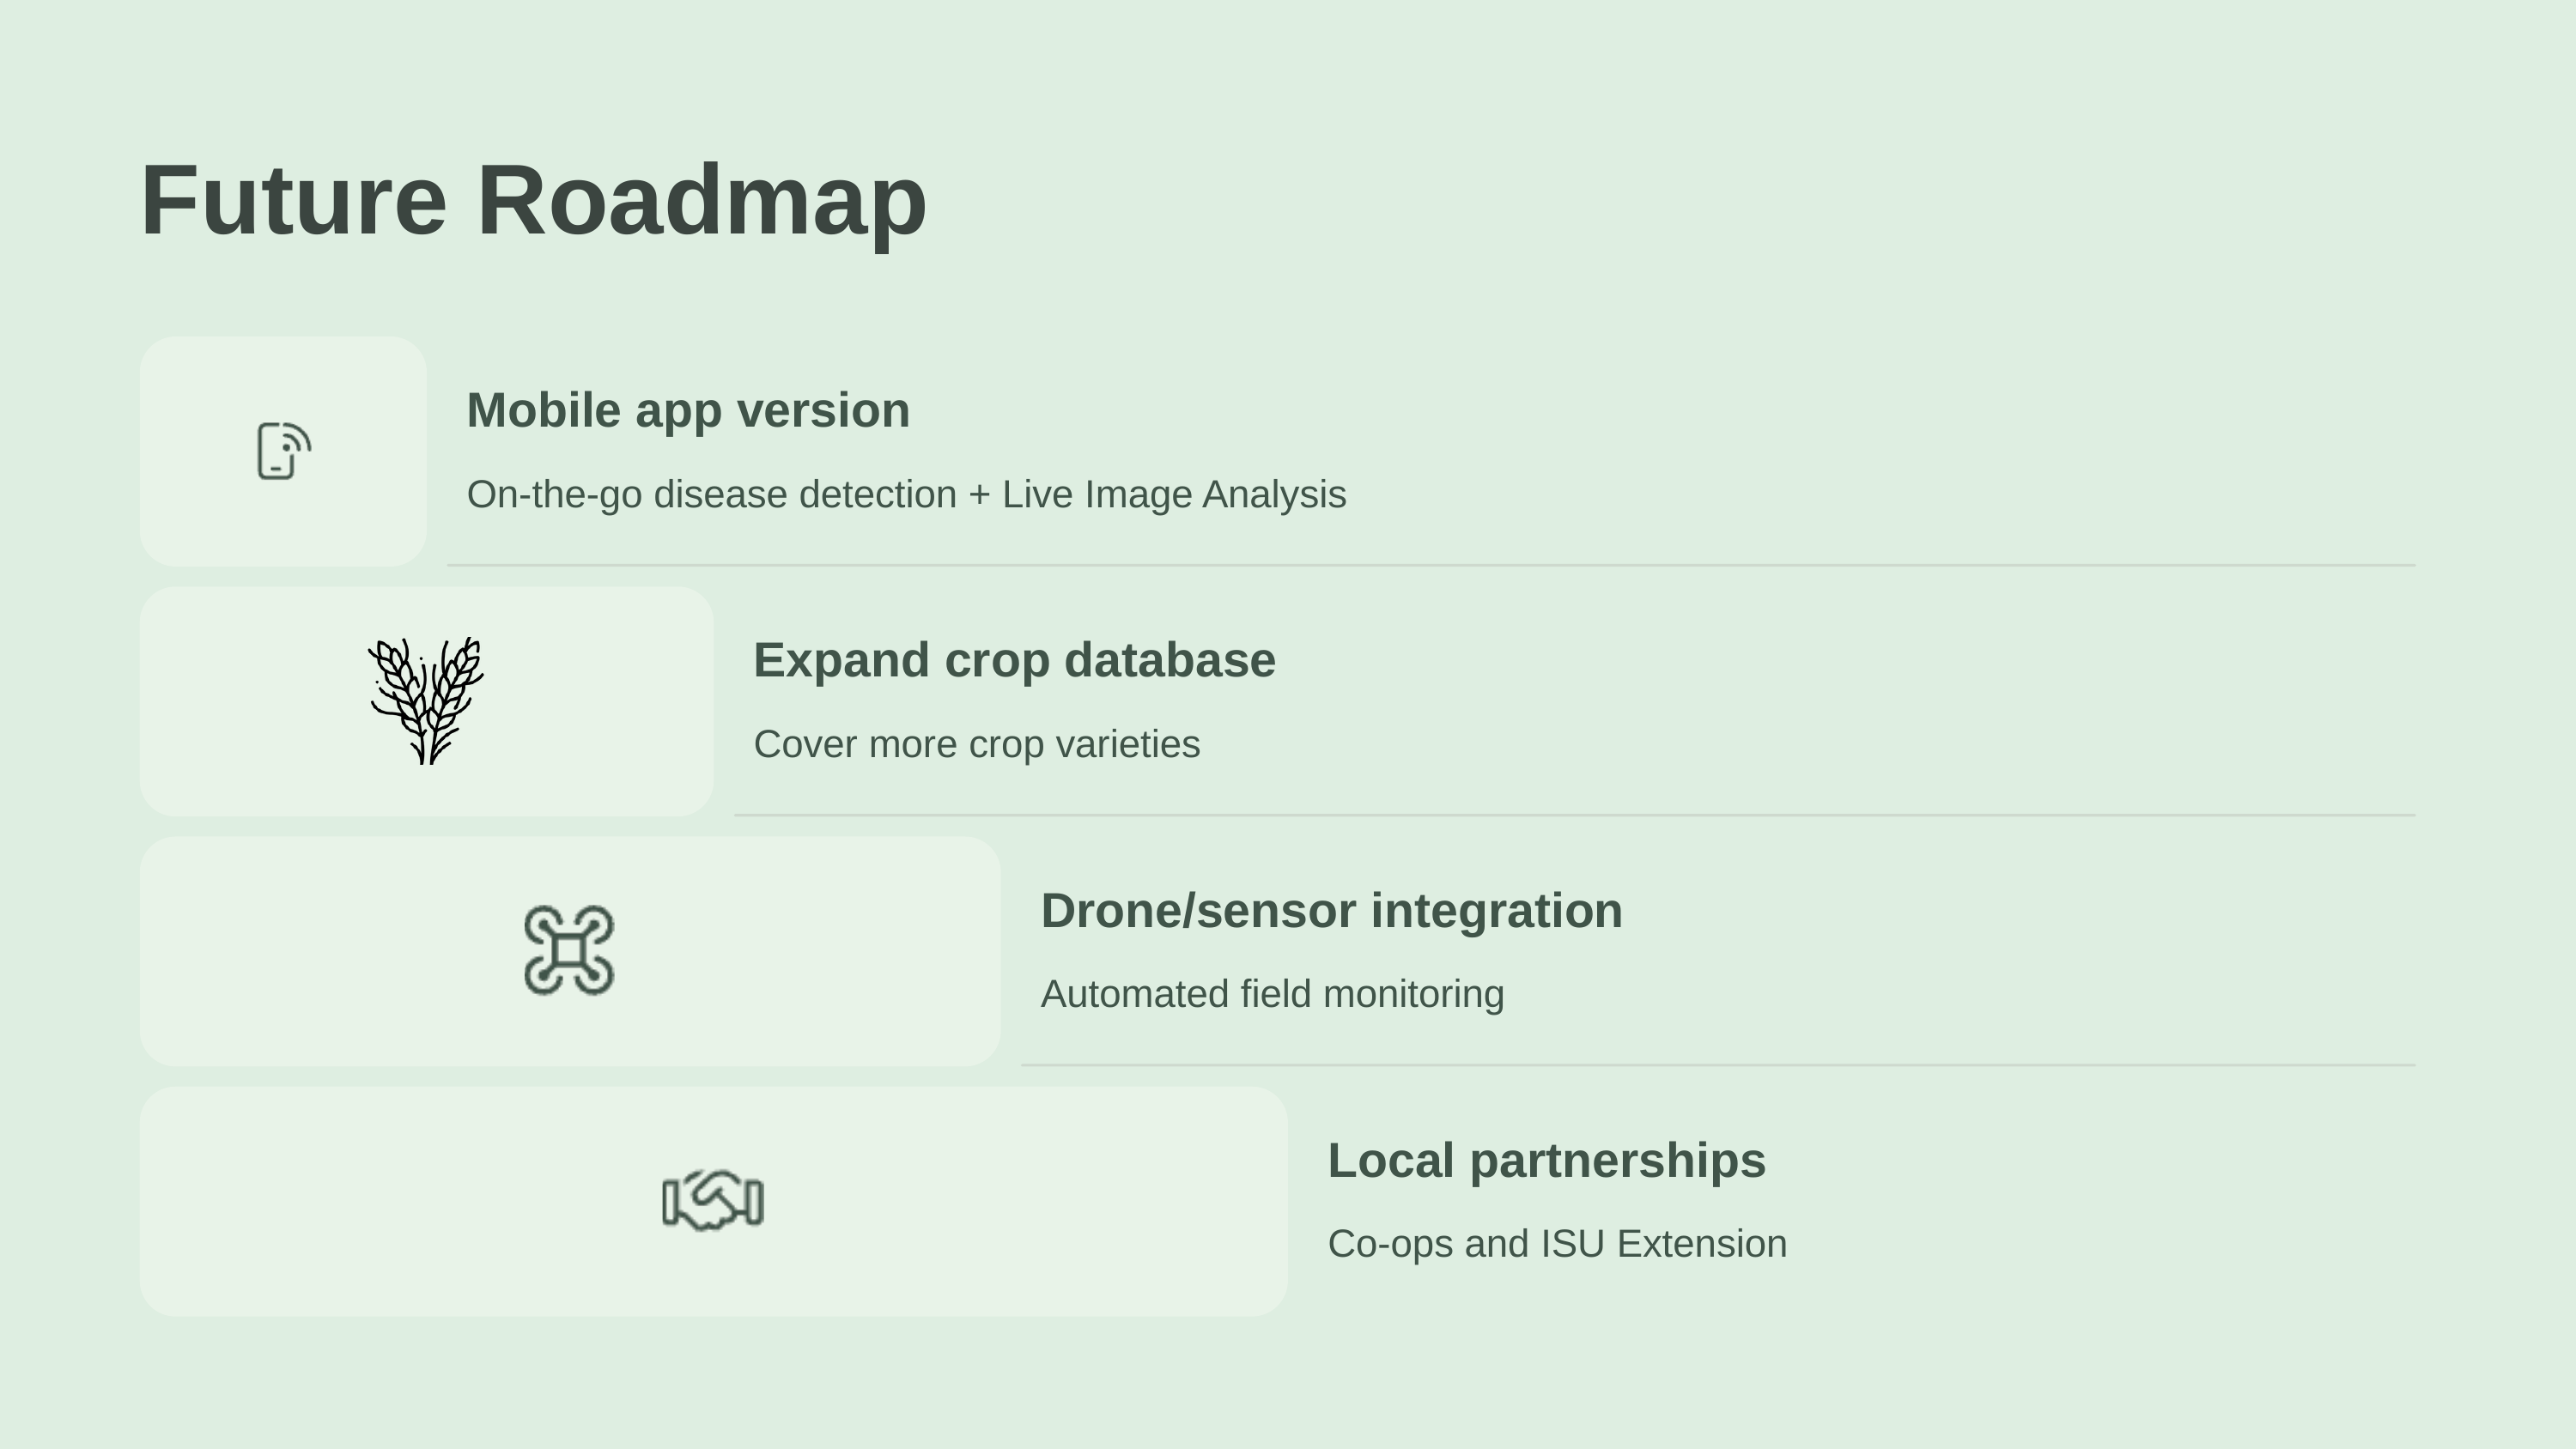

Future Roadmap

Mobile app version

On-the-go disease detection + Live Image Analysis

Expand crop database

Cover more crop varieties

Drone/sensor integration

Automated field monitoring

Local partnerships

Co-ops and ISU Extension